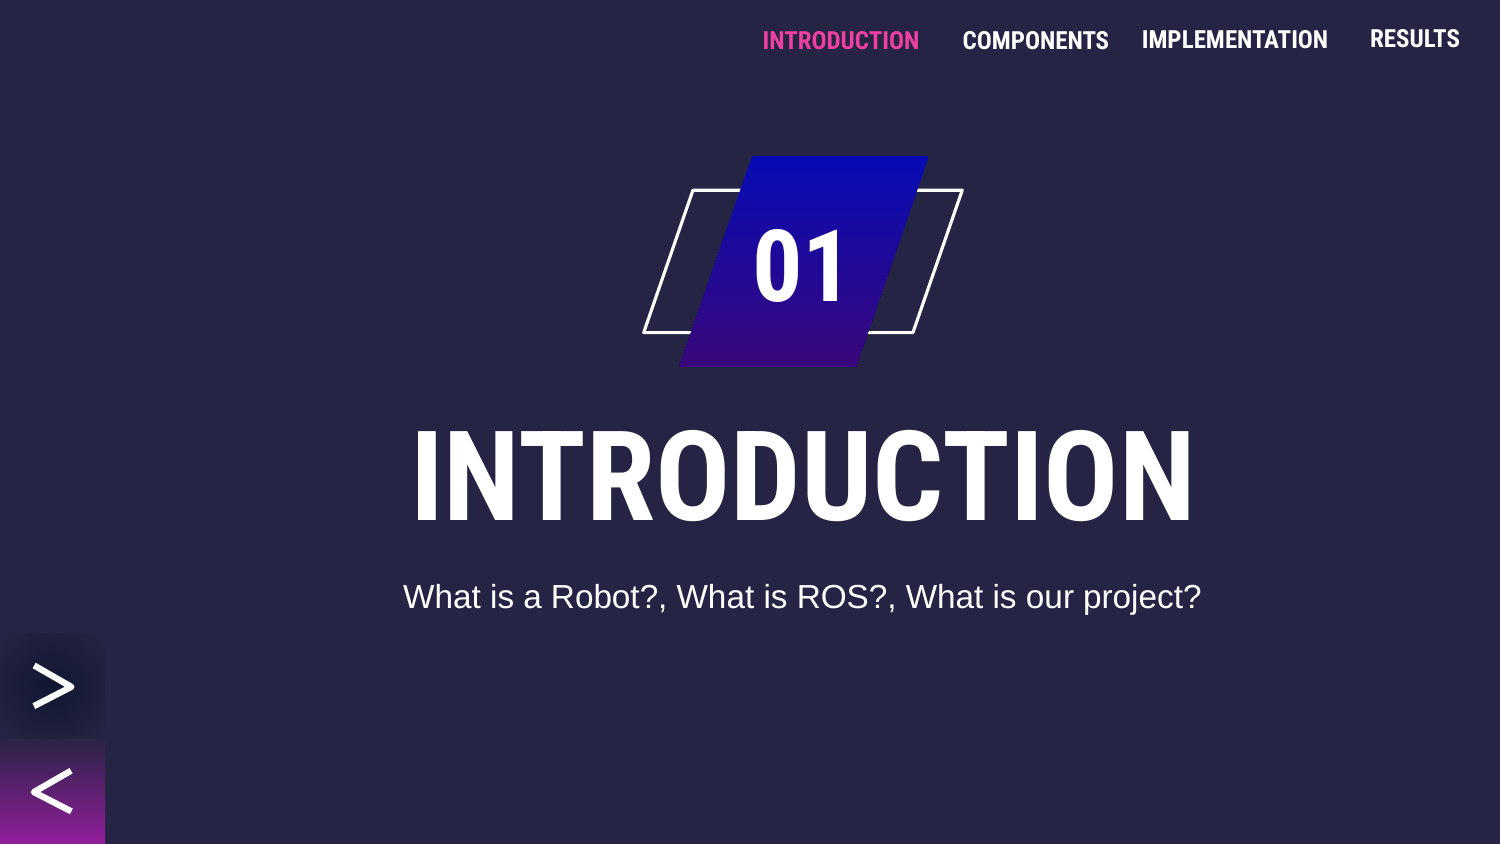

RESULTS
IMPLEMENTATION
INTRODUCTION
COMPONENTS

01
# INTRODUCTION
What is a Robot?, What is ROS?, What is our project?